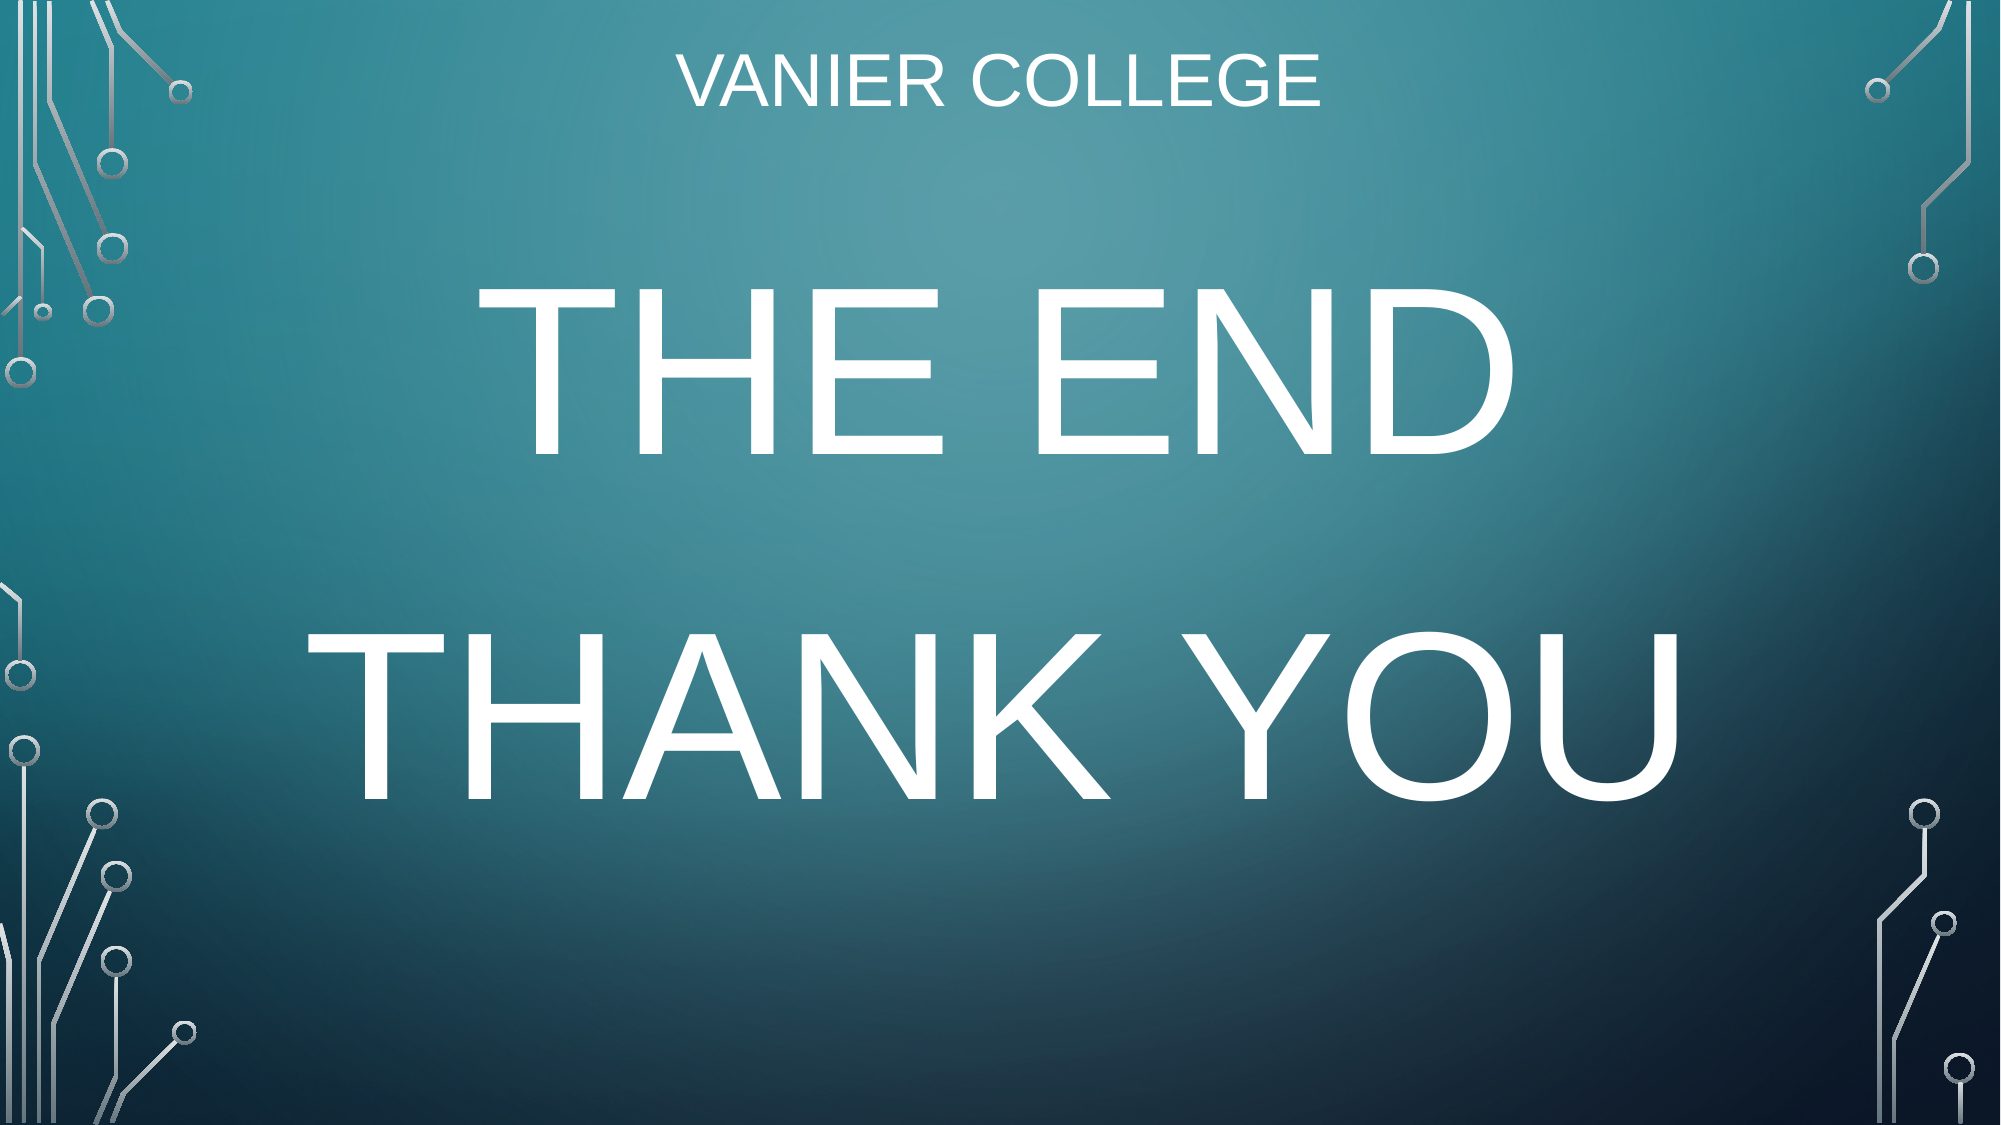

# Vanier college
THE END
THANK YOU